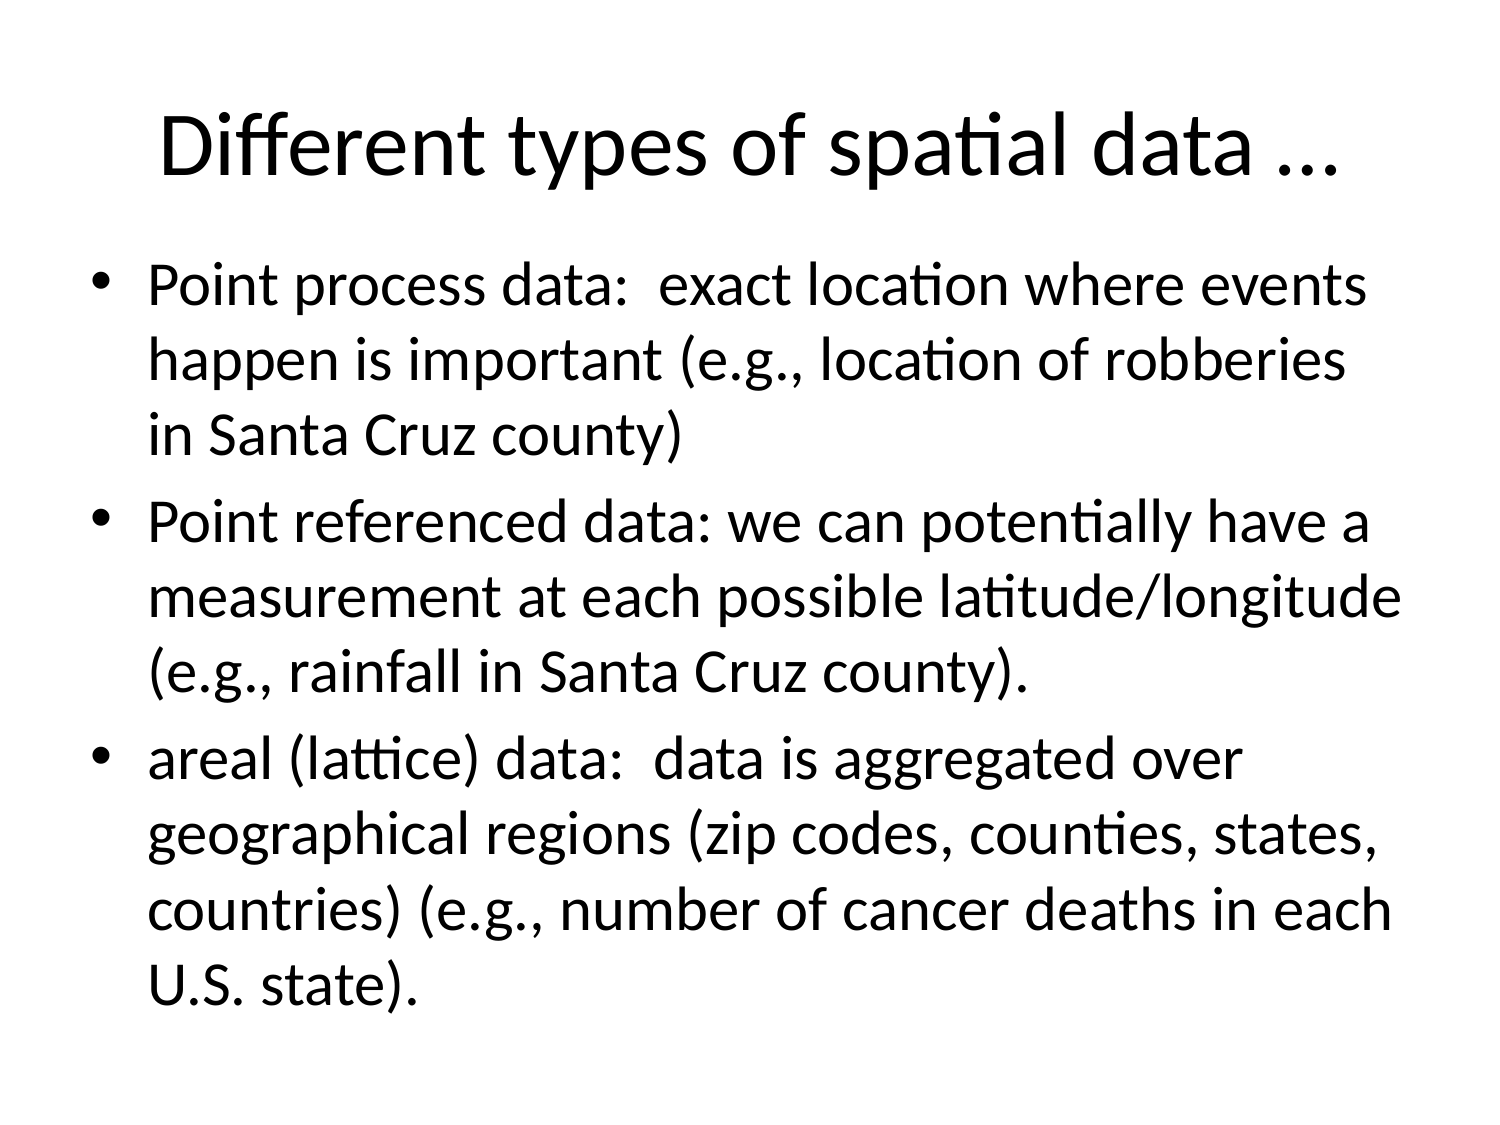

# Different types of spatial data …
Point process data:  exact location where events happen is important (e.g., location of robberies in Santa Cruz county)
Point referenced data: we can potentially have a measurement at each possible latitude/longitude (e.g., rainfall in Santa Cruz county).
areal (lattice) data:  data is aggregated over geographical regions (zip codes, counties, states, countries) (e.g., number of cancer deaths in each U.S. state).